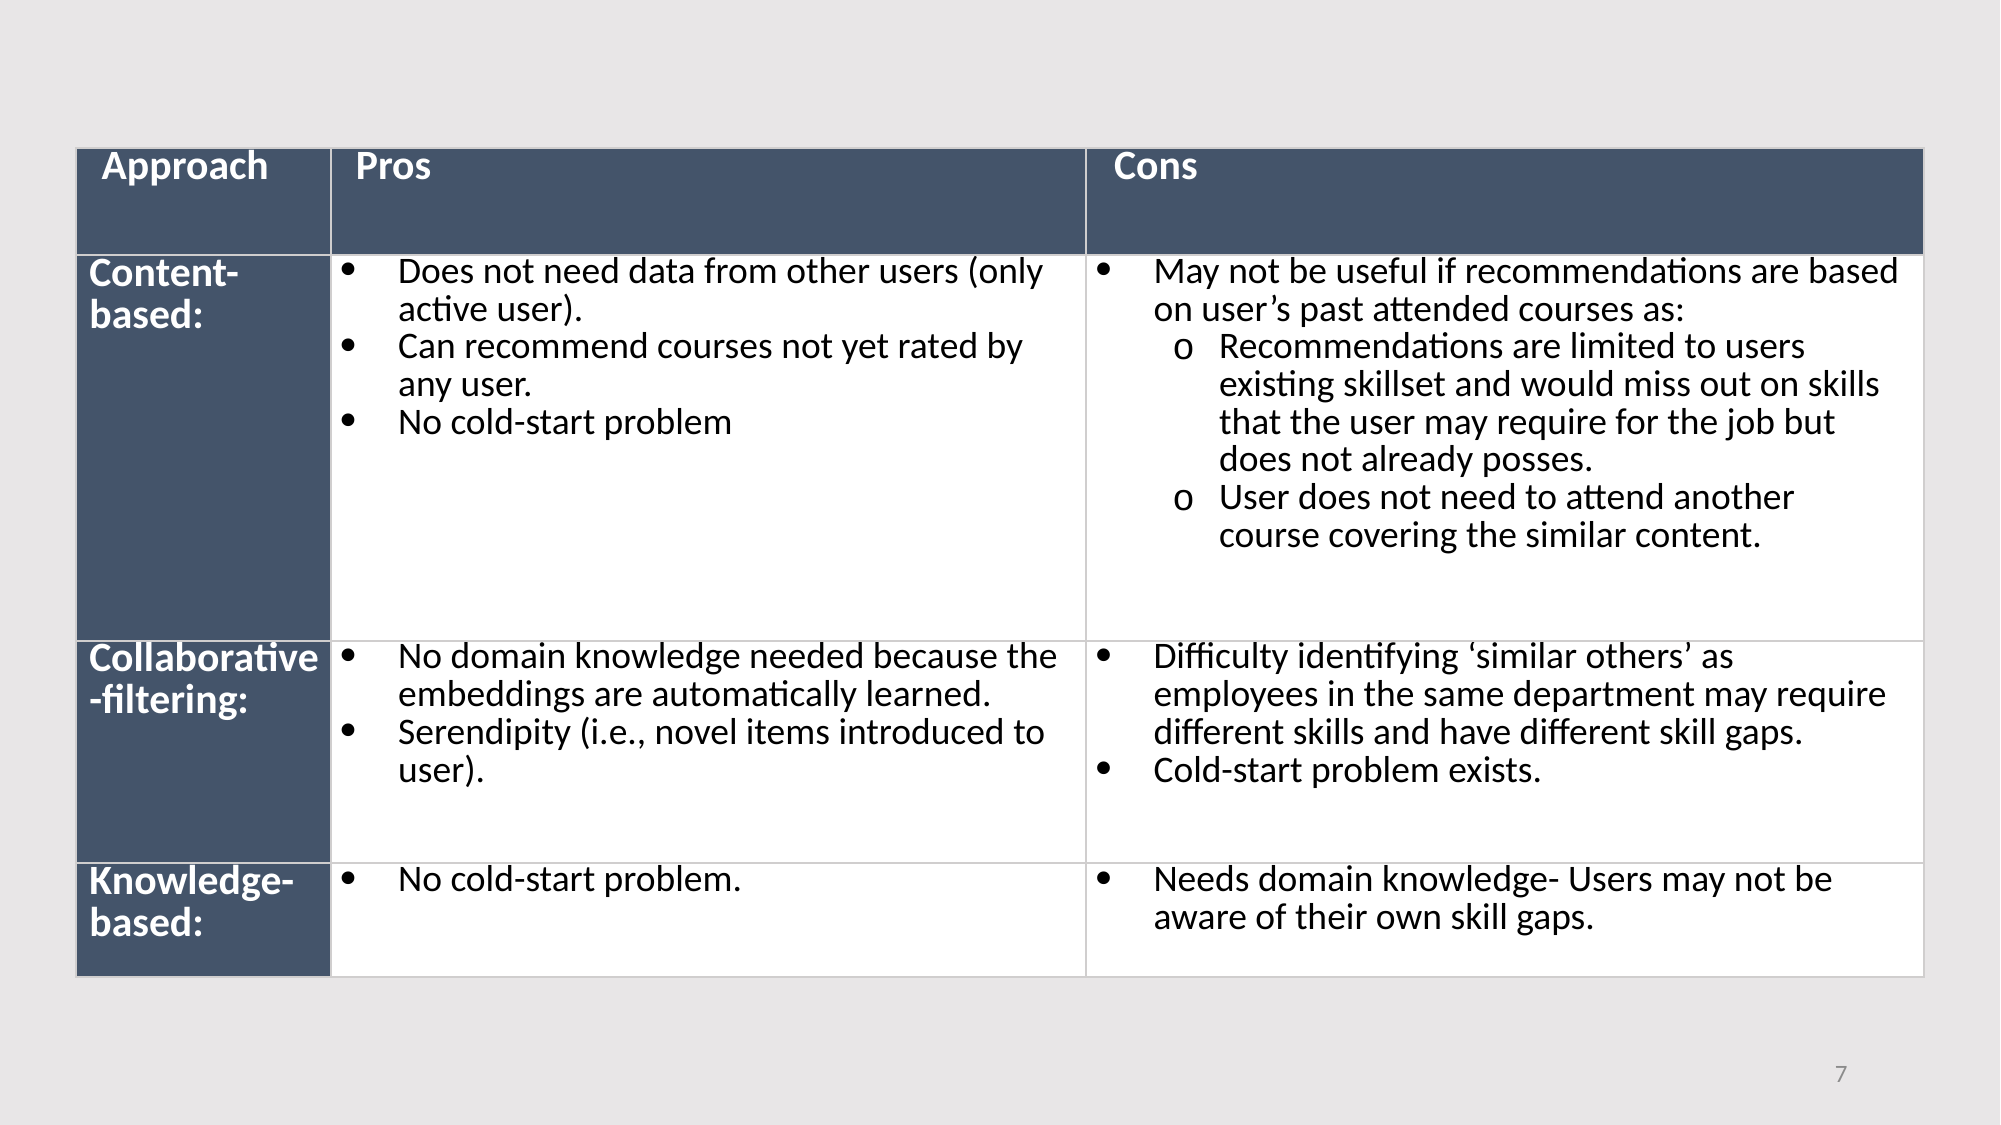

| Approach | Pros | Cons |
| --- | --- | --- |
| Content- based: | Does not need data from other users (only active user).  Can recommend courses not yet rated by any user.   No cold-start problem | May not be useful if recommendations are based on user’s past attended courses as: Recommendations are limited to users existing skillset and would miss out on skills that the user may require for the job but does not already posses. User does not need to attend another course covering the similar content. |
| Collaborative-filtering: | No domain knowledge needed because the embeddings are automatically learned.   Serendipity (i.e., novel items introduced to user). | Difficulty identifying ‘similar others’ as employees in the same department may require different skills and have different skill gaps. Cold-start problem exists. |
| Knowledge- based: | No cold-start problem. | Needs domain knowledge- Users may not be aware of their own skill gaps. |

7
Note: cold start occurs when a novel item has insufficient user data for an accurate recommendation to be made.